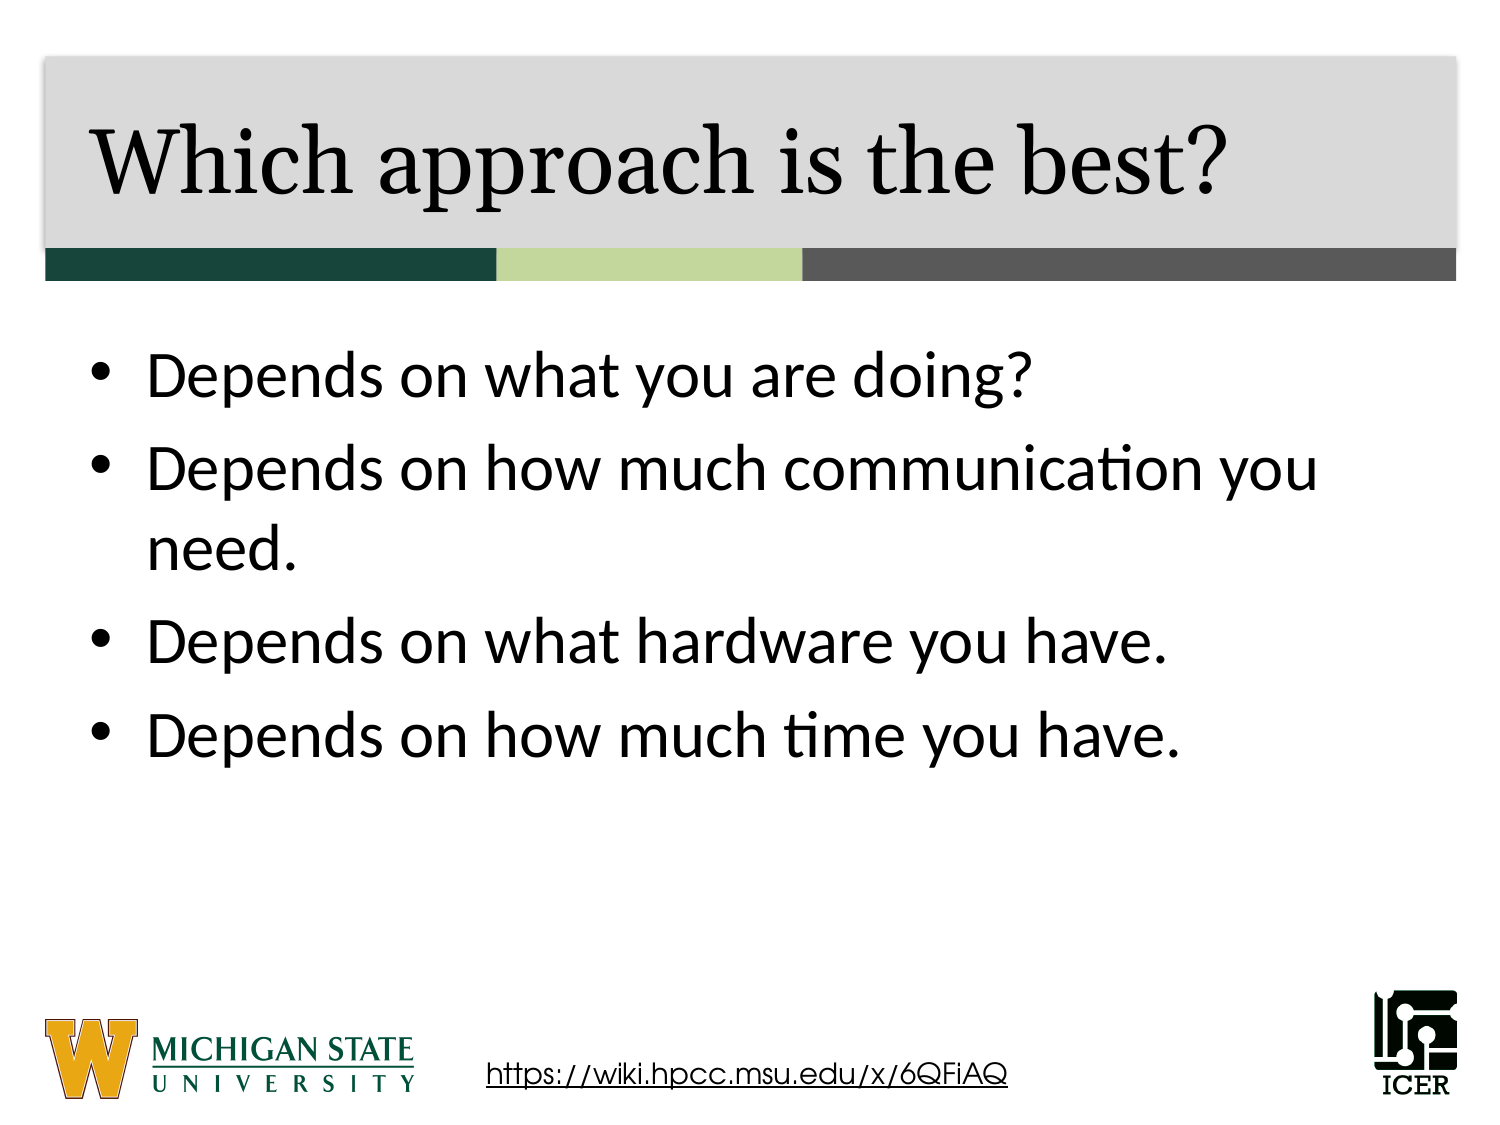

# Which approach is the best?
Depends on what you are doing?
Depends on how much communication you need.
Depends on what hardware you have.
Depends on how much time you have.